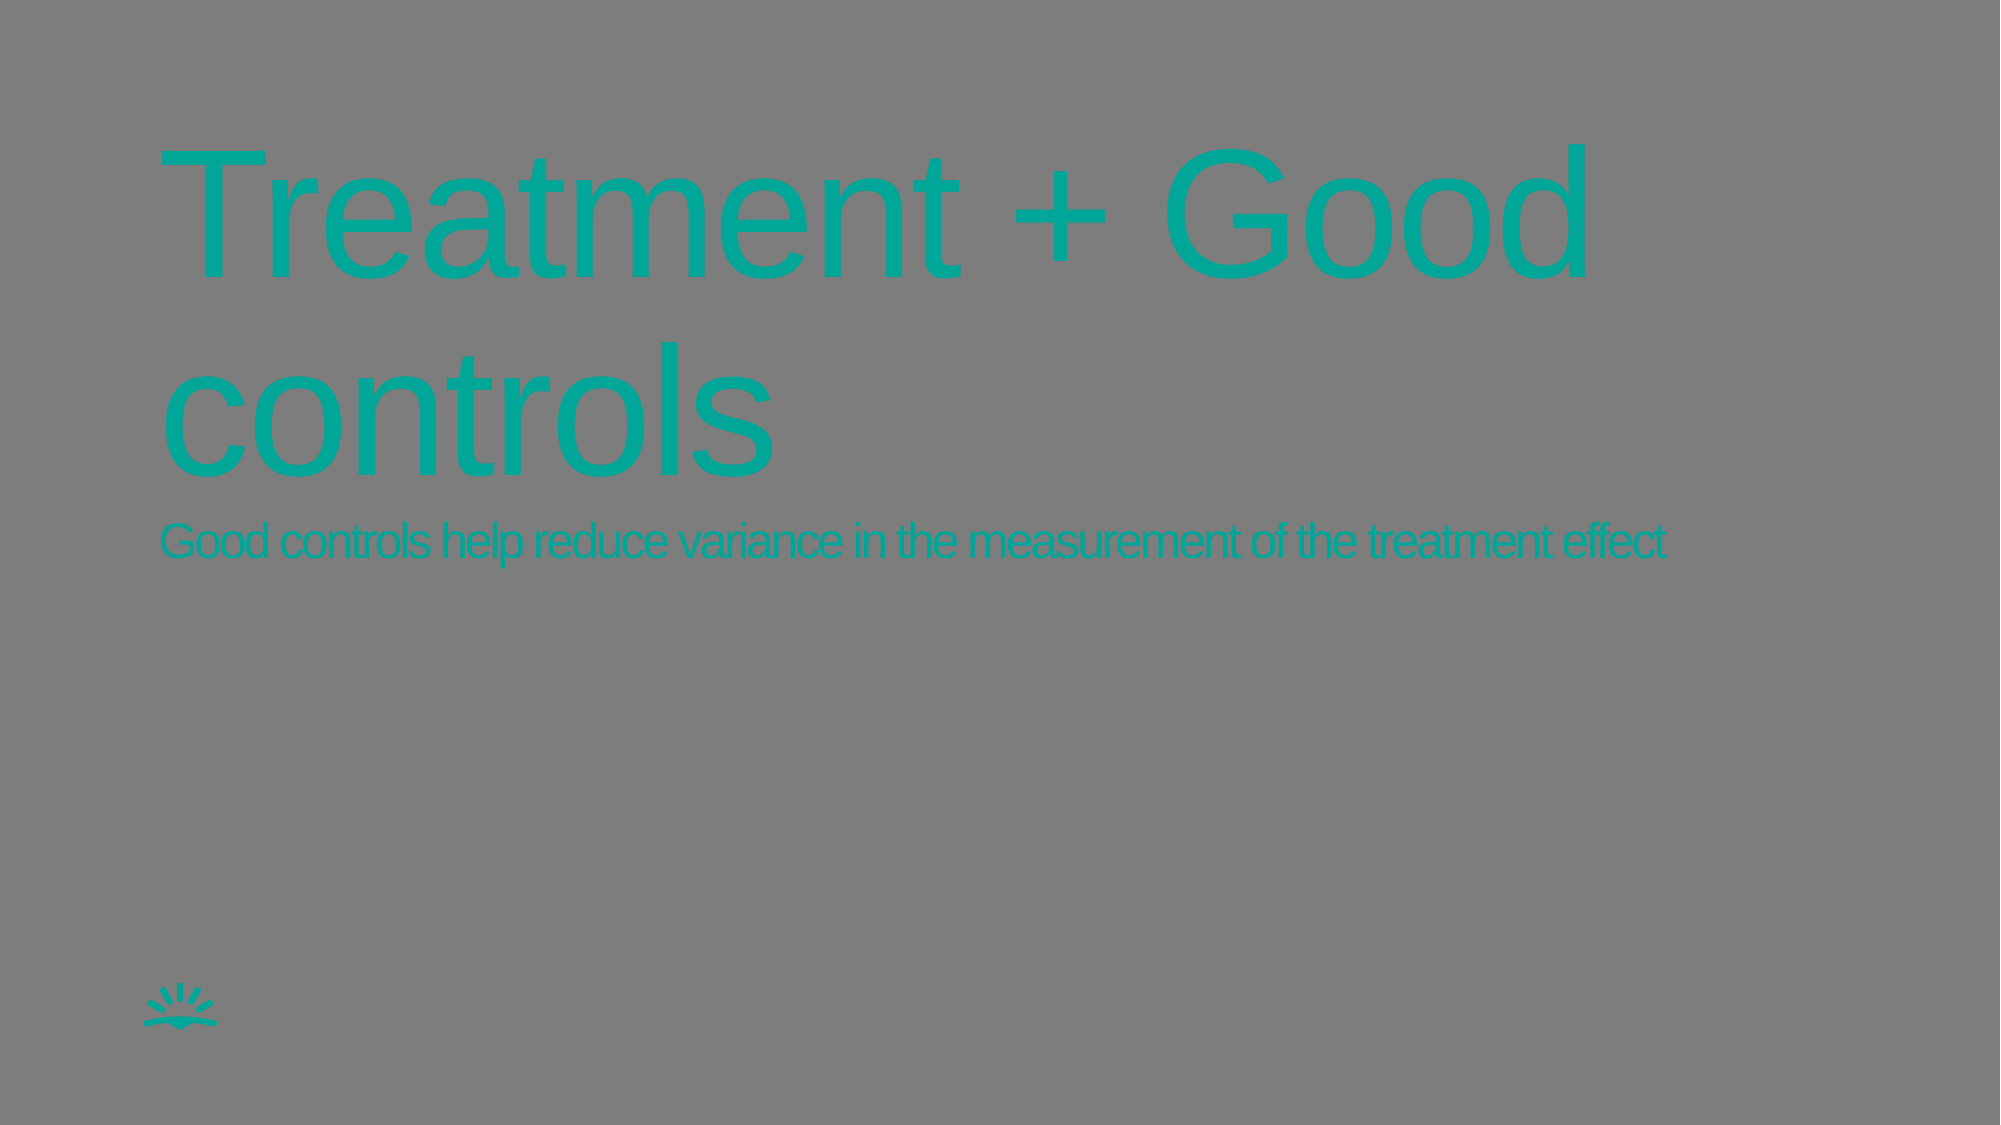

# Treatment + Good controls Good controls help reduce variance in the measurement of the treatment effect